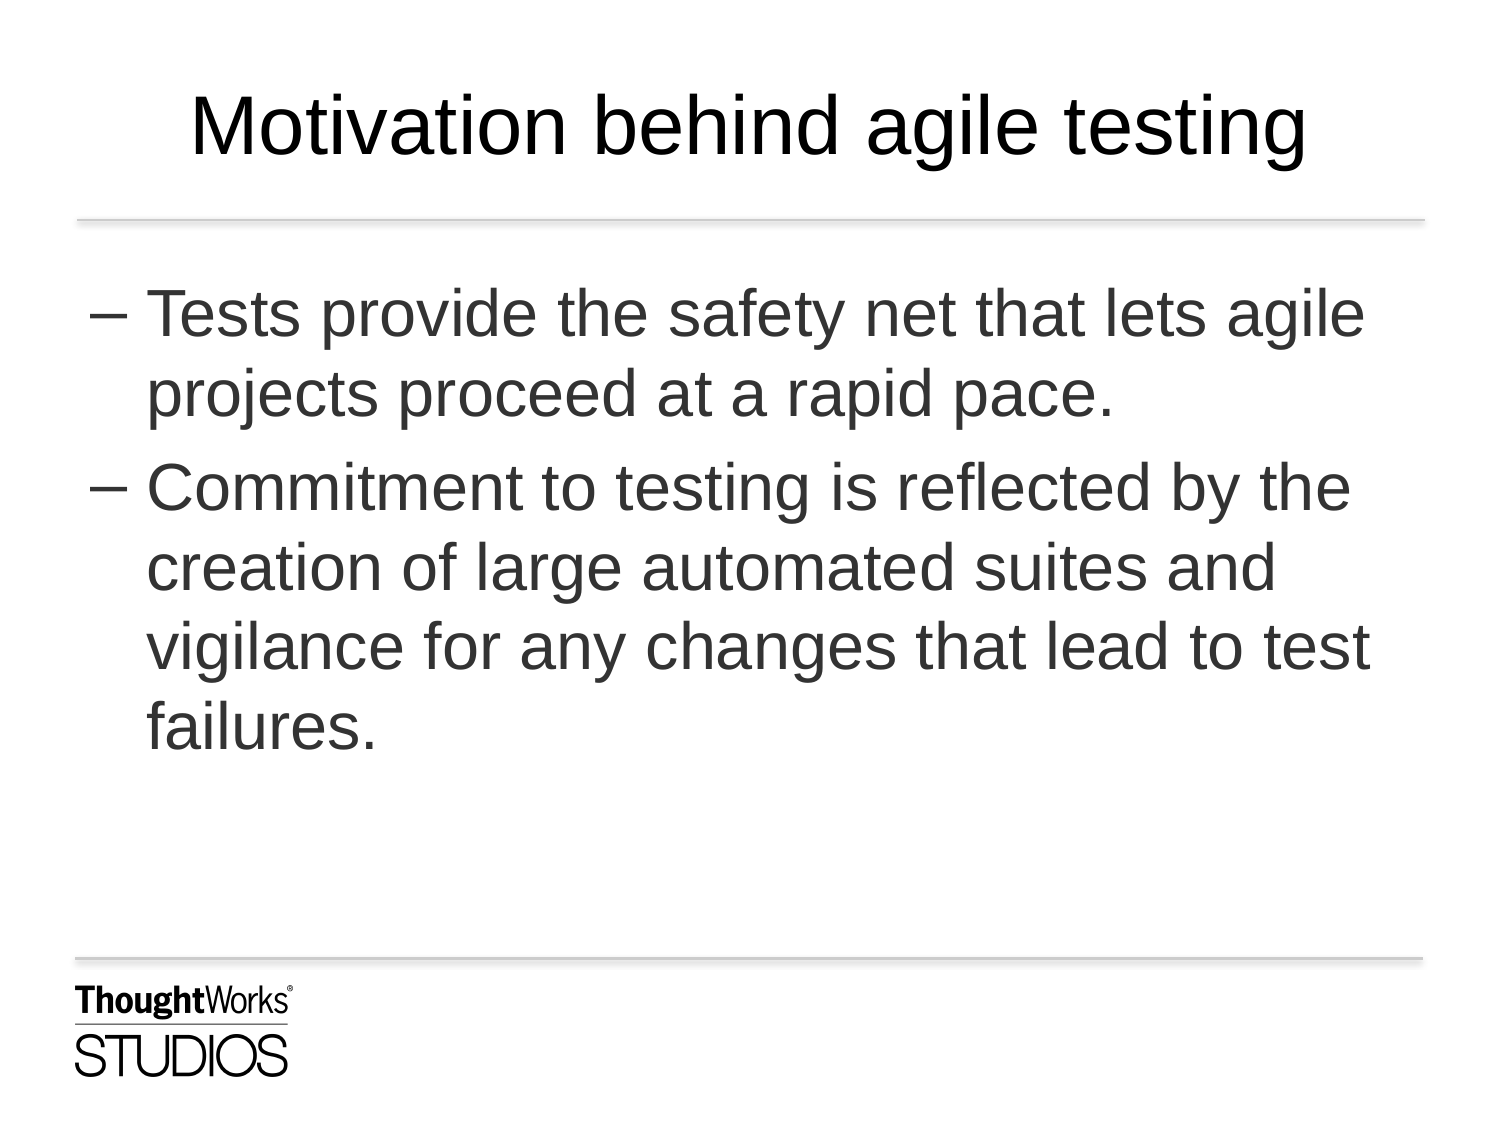

# Motivation behind agile testing
Tests provide the safety net that lets agile projects proceed at a rapid pace.
Commitment to testing is reflected by the creation of large automated suites and vigilance for any changes that lead to test failures.